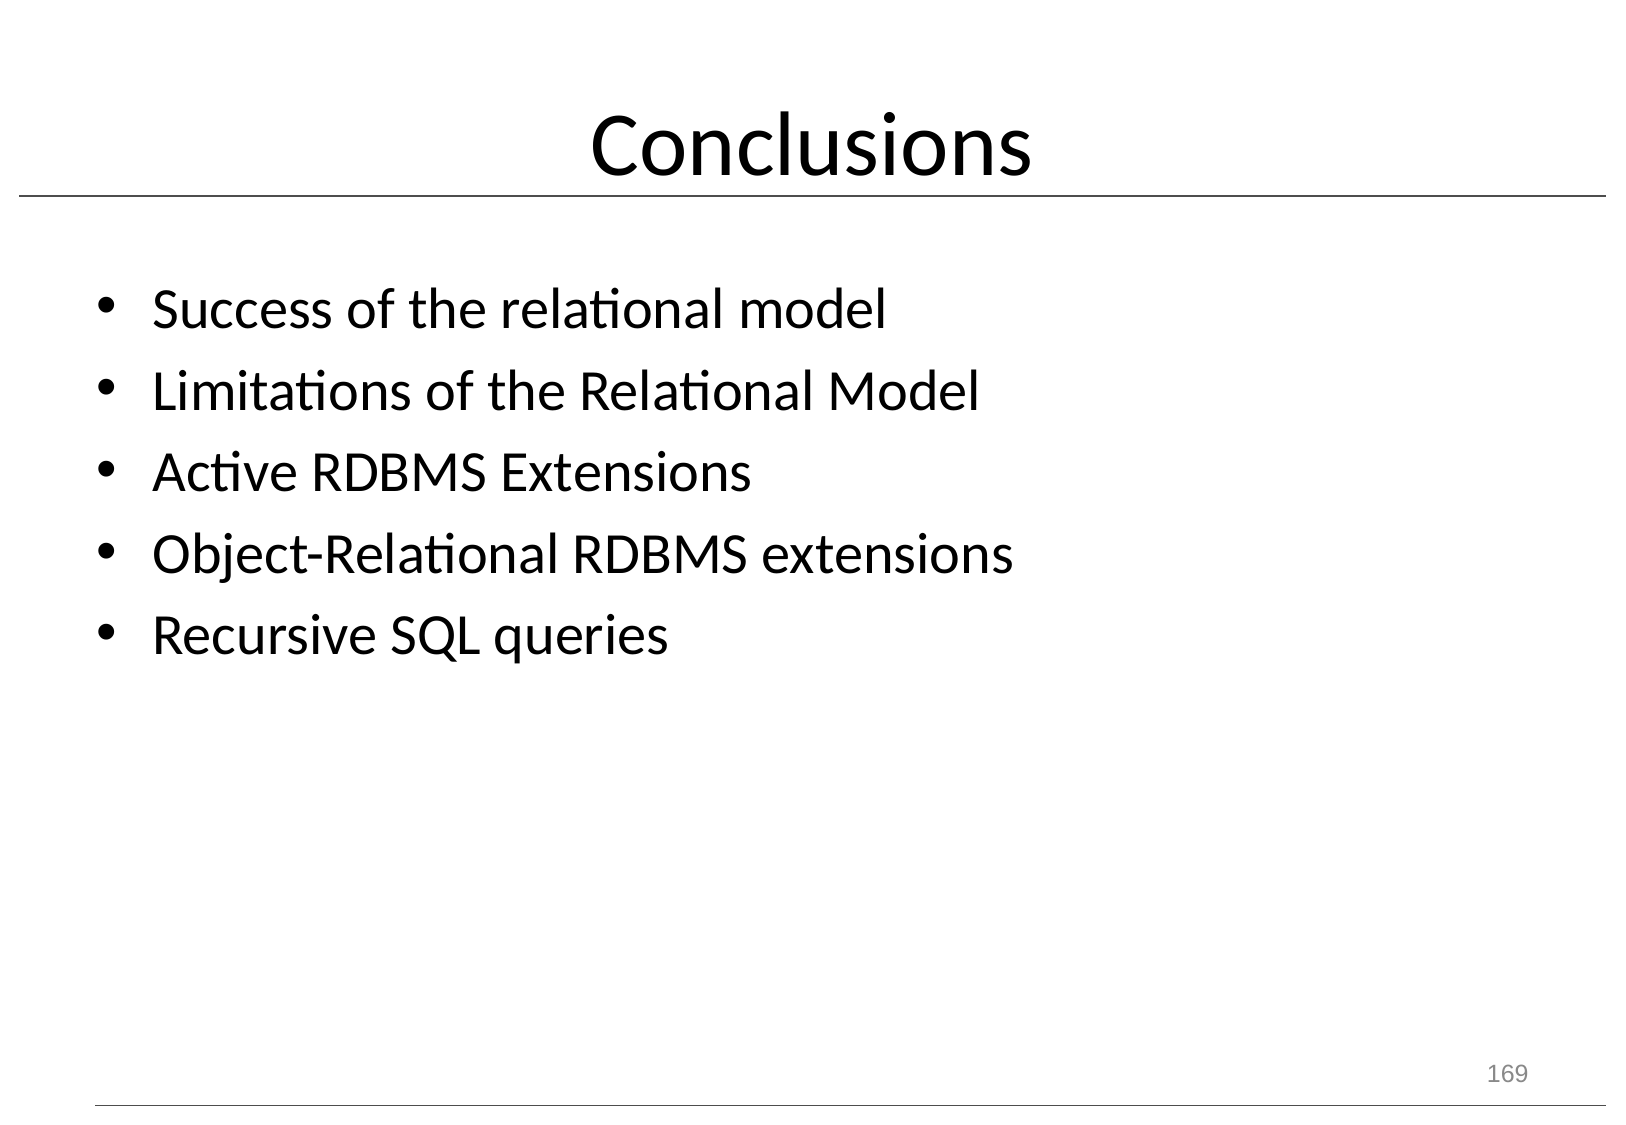

# Conclusions
Success of the relational model
Limitations of the Relational Model
Active RDBMS Extensions
Object-Relational RDBMS extensions
Recursive SQL queries

169